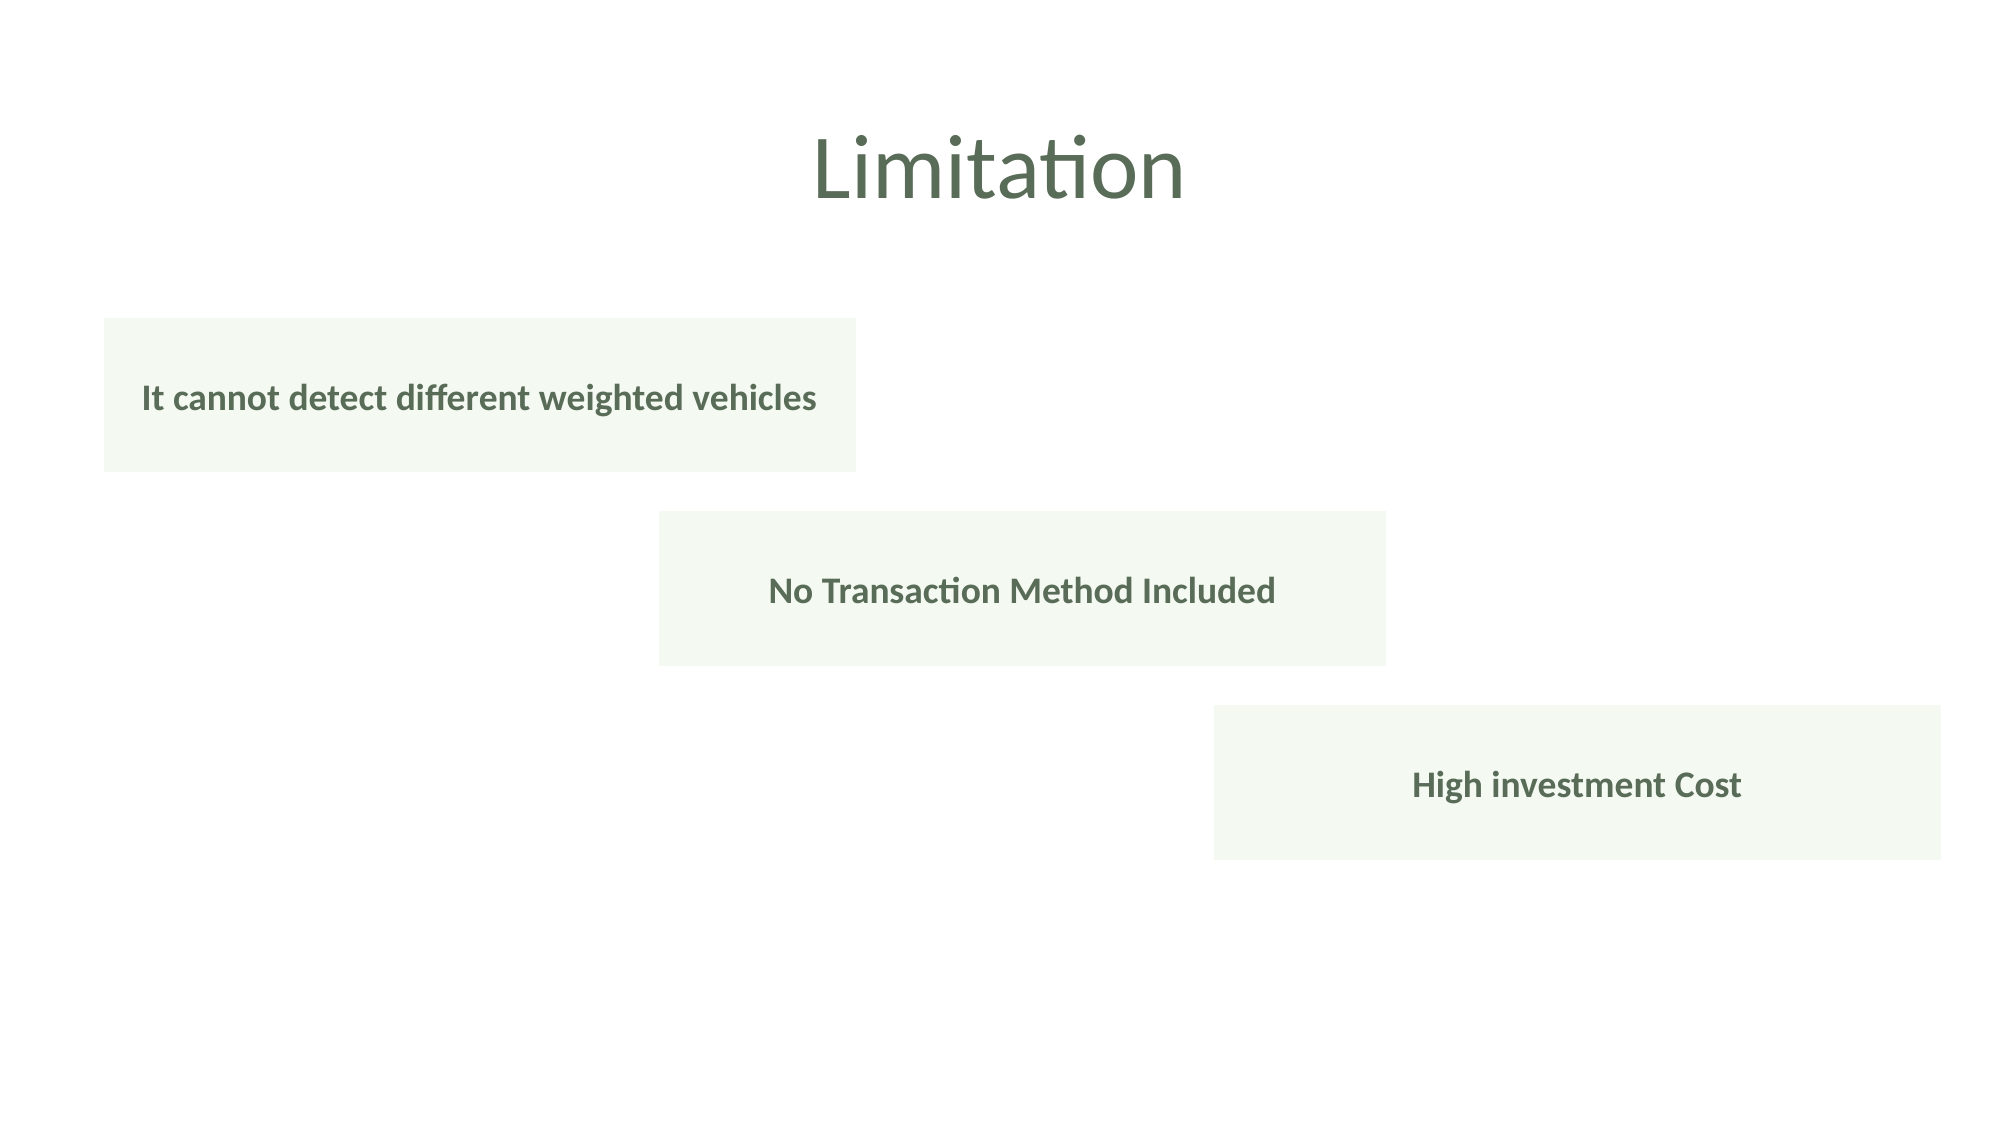

# Limitation
It cannot detect different weighted vehicles
No Transaction Method Included
High investment Cost